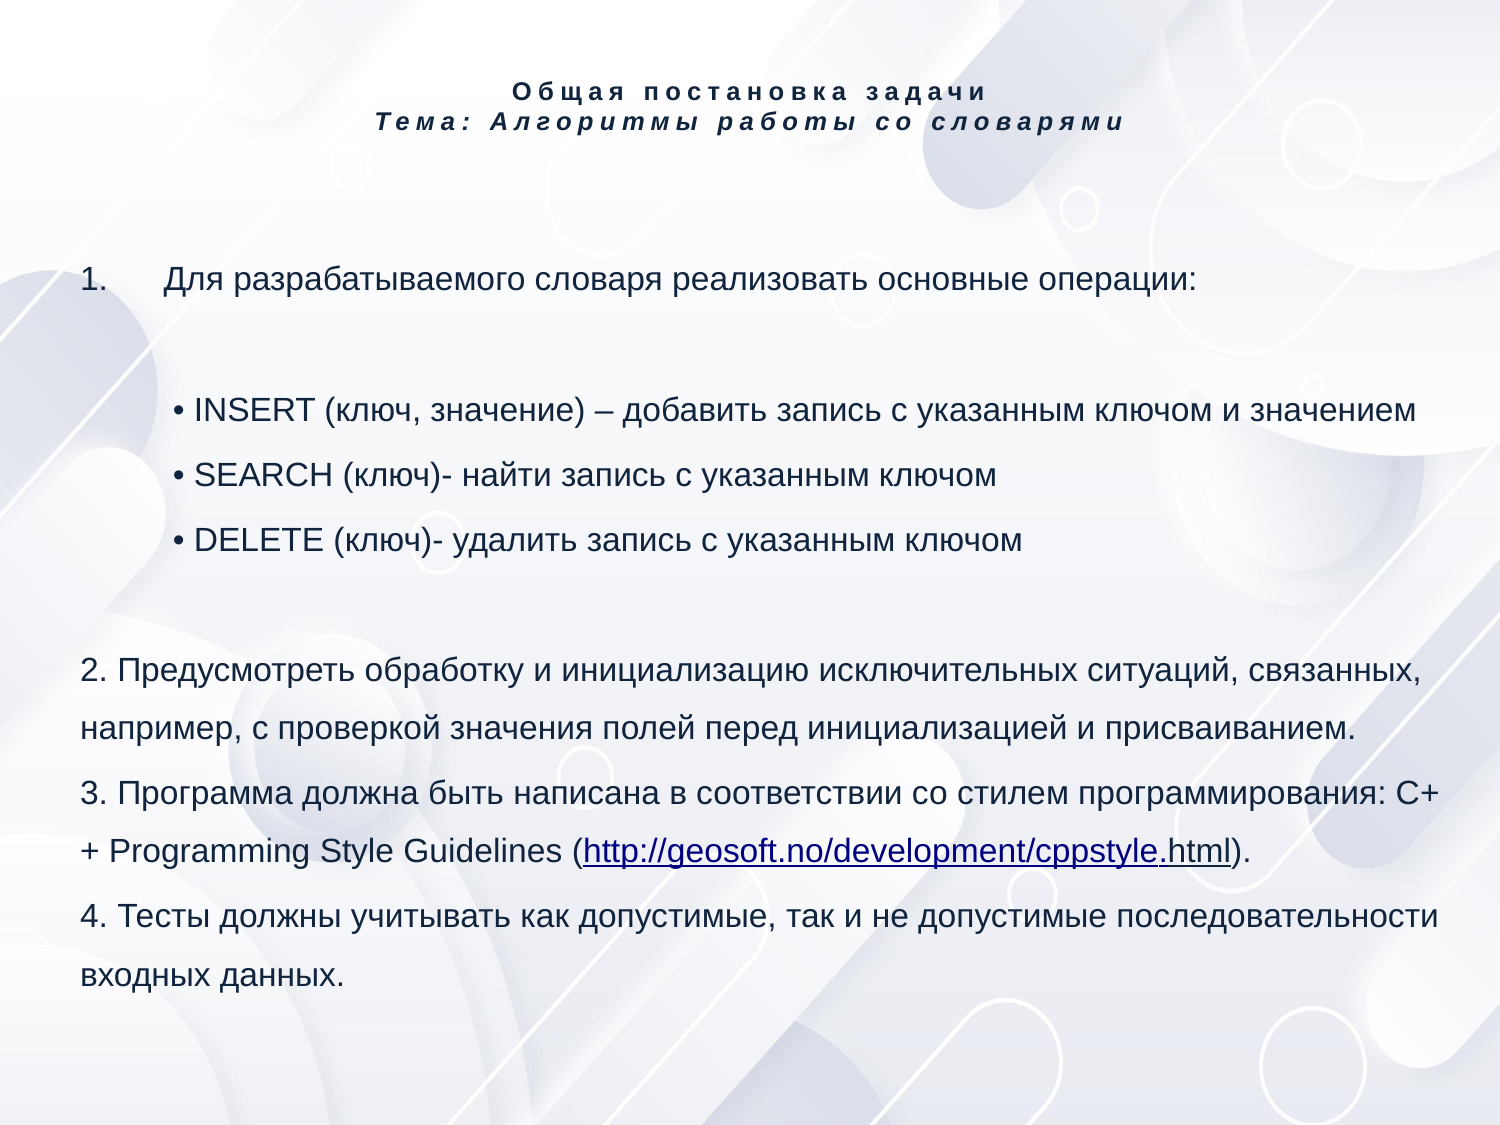

# Общая постановка задачи Тема: Алгоритмы работы со словарями
Для разрабатываемого словаря реализовать основные операции:

	• INSERT (ключ, значение) – добавить запись с указанным ключом и значением
	• SEARCH (ключ)- найти запись с указанным ключом
	• DELETE (ключ)- удалить запись с указанным ключом

2. Предусмотреть обработку и инициализацию исключительных ситуаций, связанных, например, с проверкой значения полей перед инициализацией и присваиванием.
3. Программа должна быть написана в соответствии со стилем программирования: C++ Programming Style Guidelines (http://geosoft.no/development/cppstyle.html).
4. Тесты должны учитывать как допустимые, так и не допустимые последовательности входных данных.